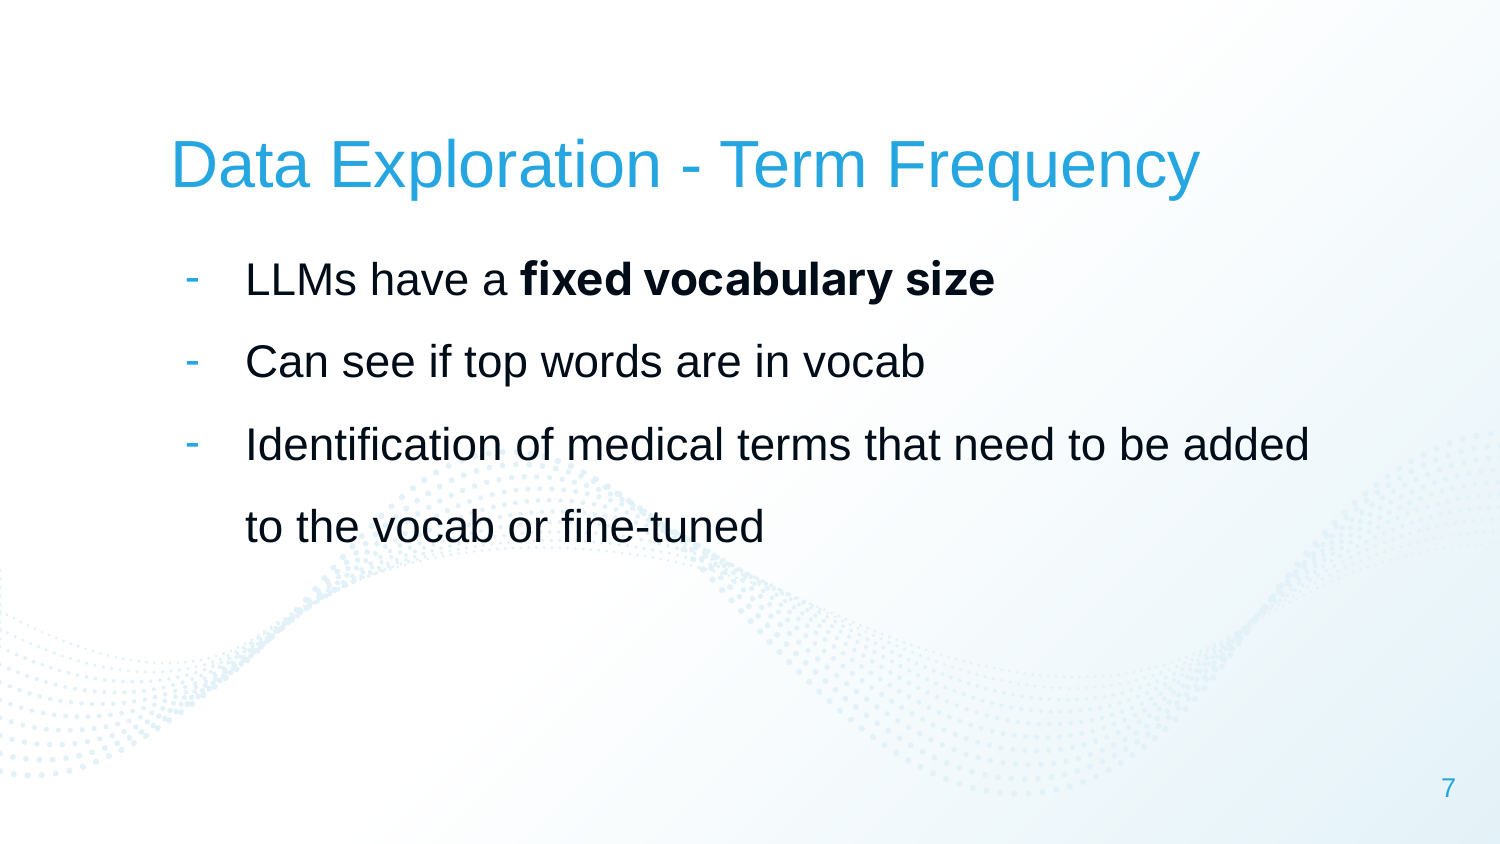

# Data Exploration - Term Frequency
LLMs have a fixed vocabulary size
Can see if top words are in vocab
Identification of medical terms that need to be added to the vocab or fine-tuned
7